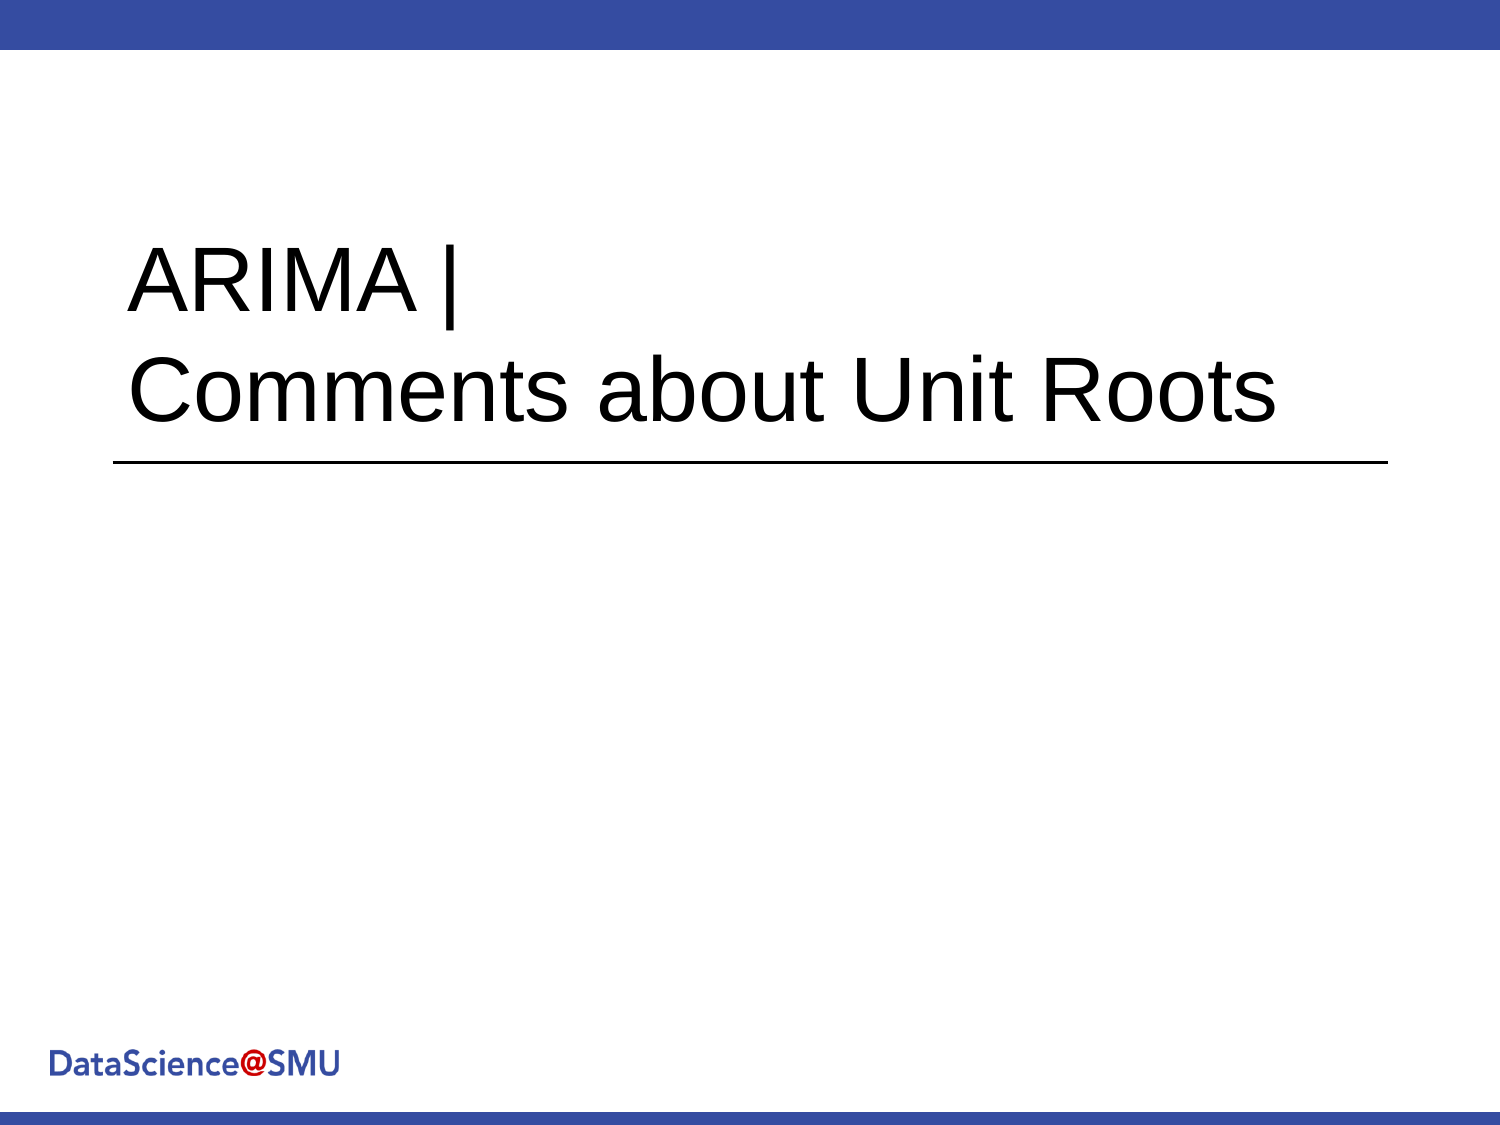

# ARIMA | Comments about Unit Roots